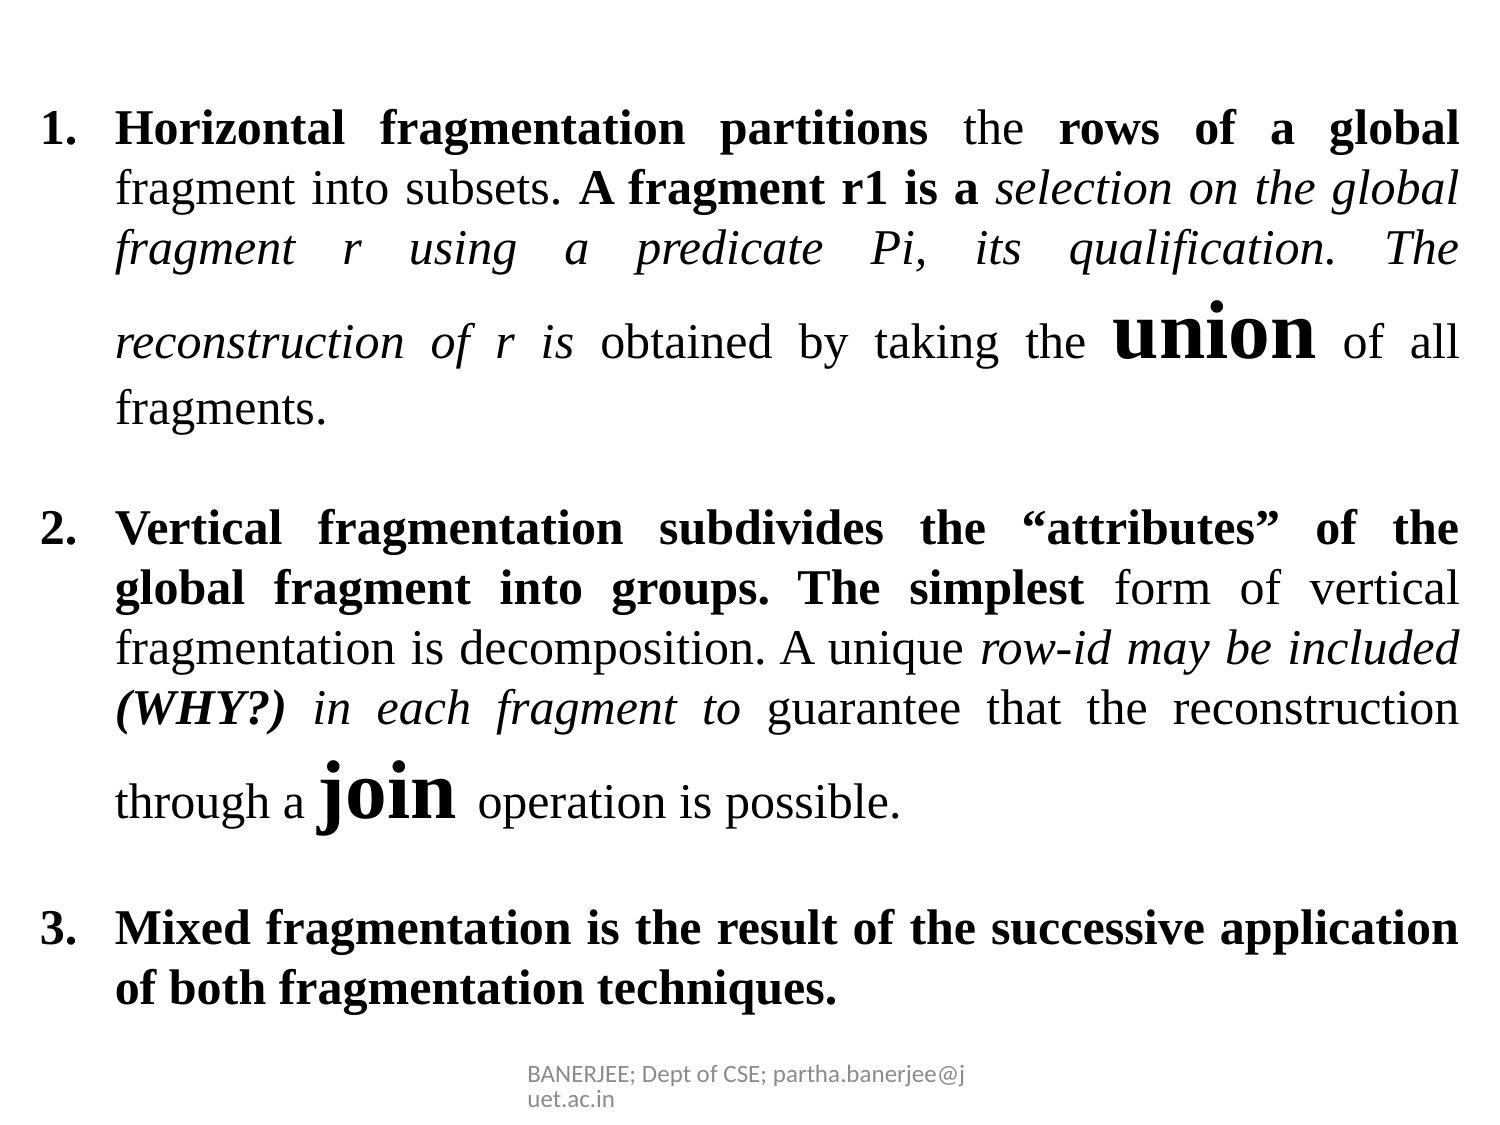

Horizontal fragmentation partitions the rows of a global fragment into subsets. A fragment r1 is a selection on the global fragment r using a predicate Pi, its qualification. The reconstruction of r is obtained by taking the union of all fragments.

Vertical fragmentation subdivides the “attributes” of the global fragment into groups. The simplest form of vertical fragmentation is decomposition. A unique row-id may be included (WHY?) in each fragment to guarantee that the reconstruction through a join operation is possible.

Mixed fragmentation is the result of the successive application of both fragmentation techniques.
BANERJEE; Dept of CSE; partha.banerjee@juet.ac.in